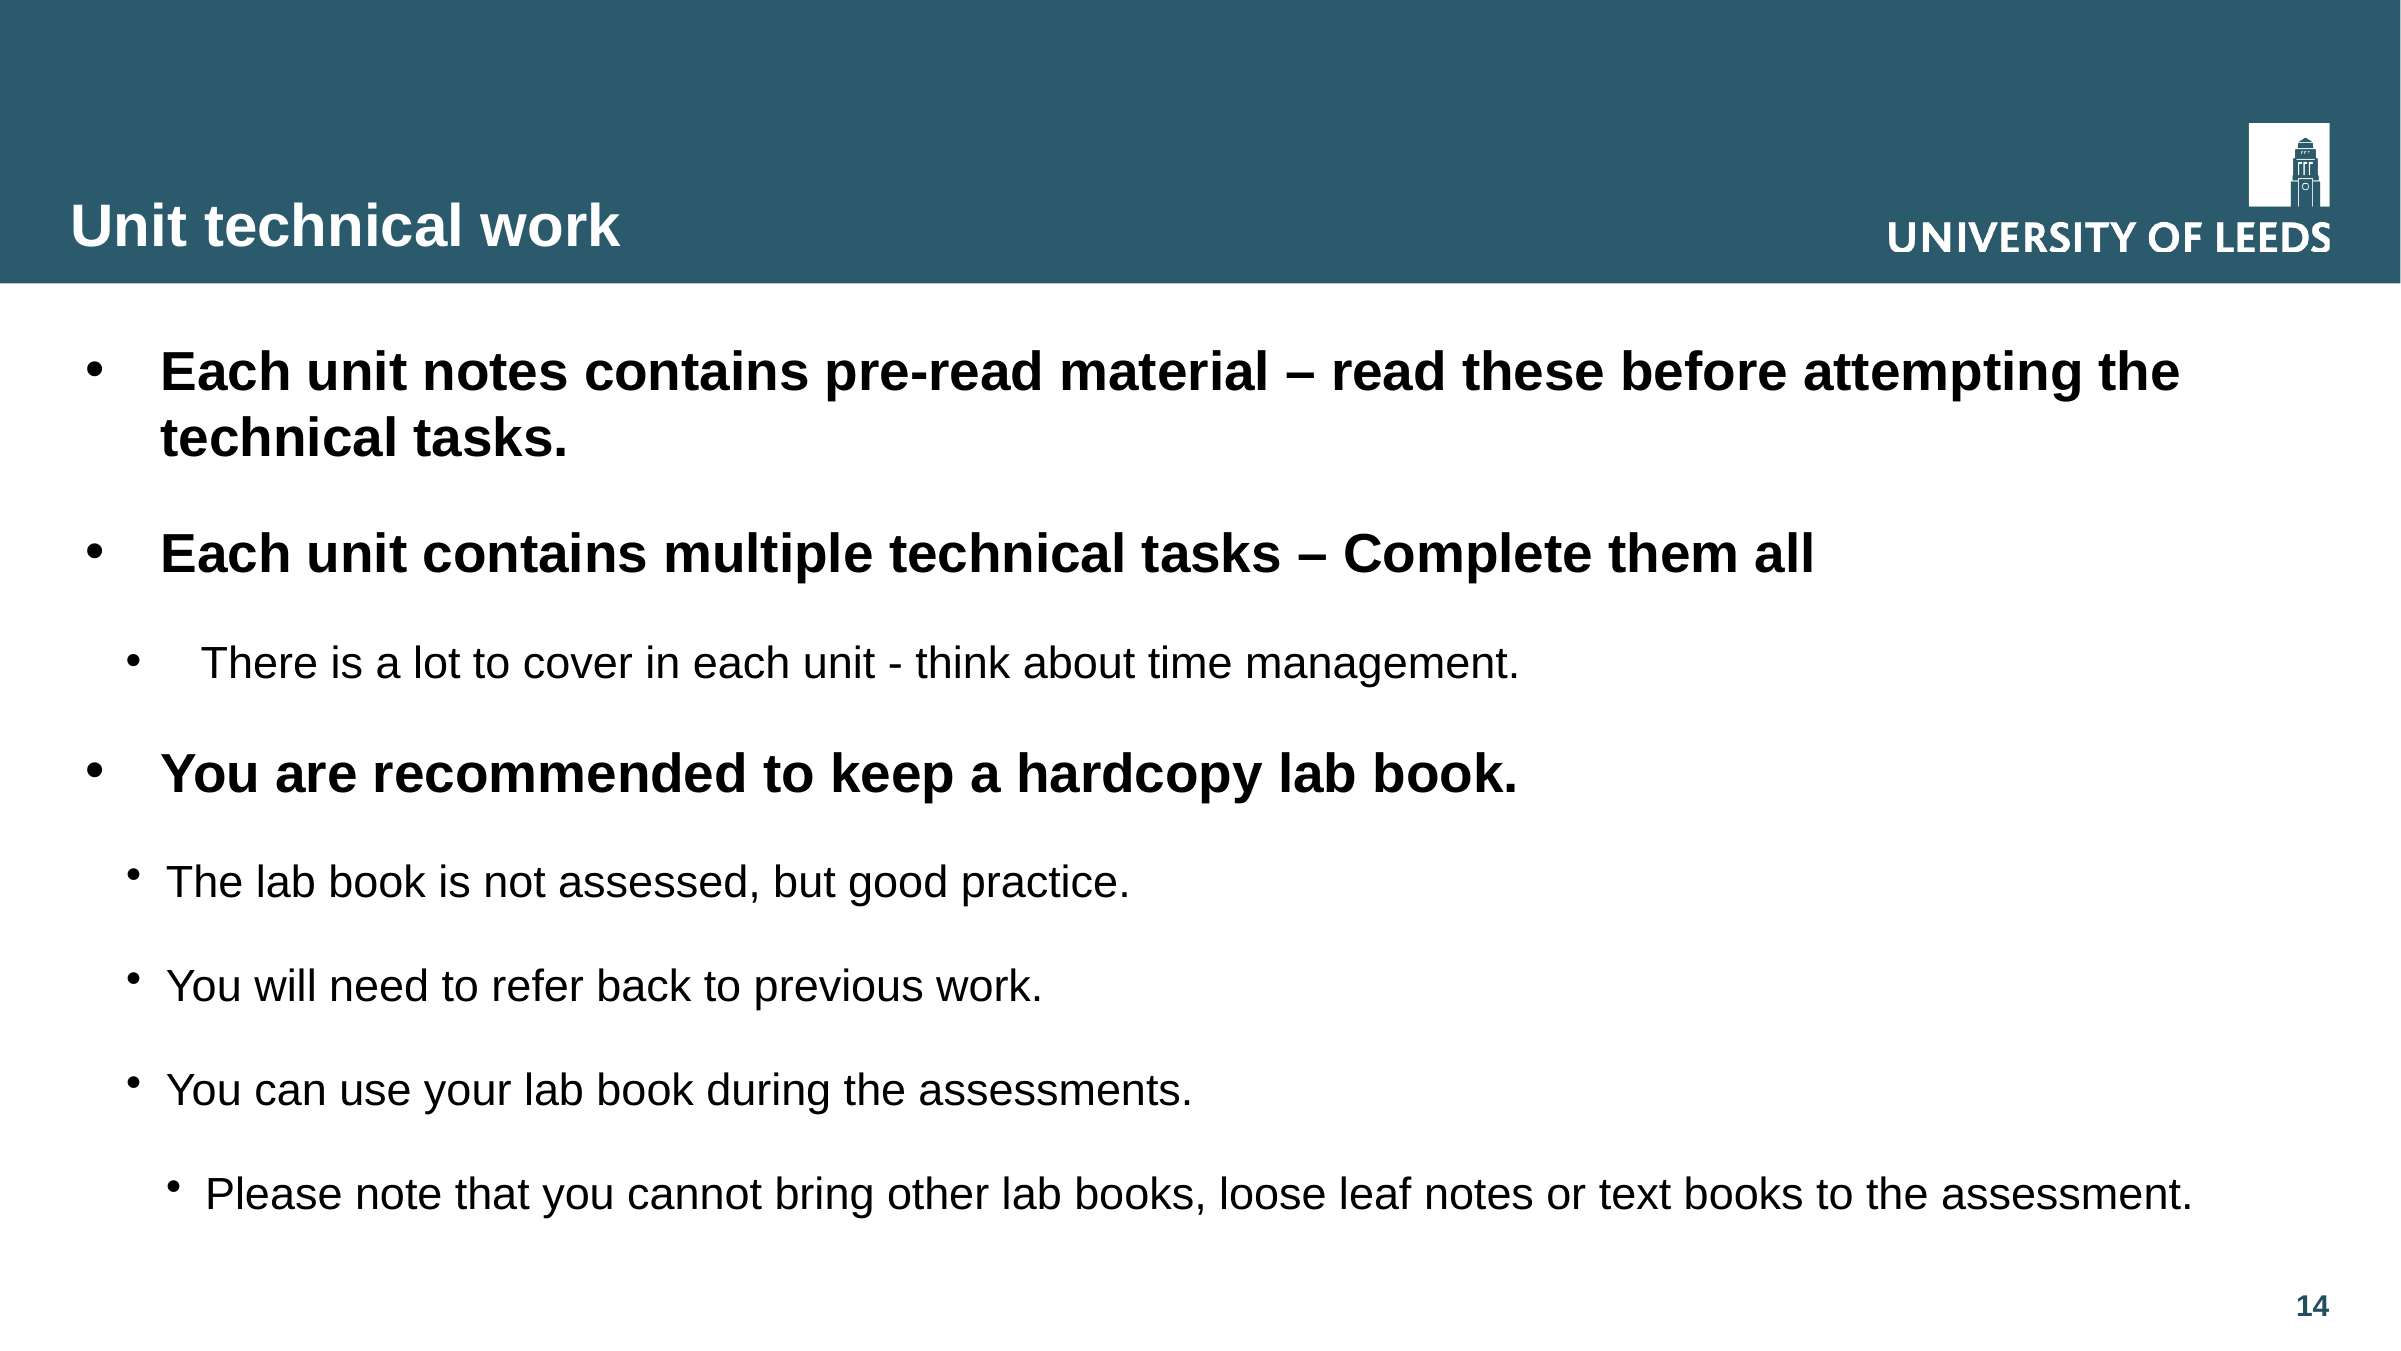

# Unit technical work
Each unit notes contains pre-read material – read these before attempting the technical tasks.
Each unit contains multiple technical tasks – Complete them all
There is a lot to cover in each unit - think about time management.
You are recommended to keep a hardcopy lab book.
The lab book is not assessed, but good practice.
You will need to refer back to previous work.
You can use your lab book during the assessments.
Please note that you cannot bring other lab books, loose leaf notes or text books to the assessment.